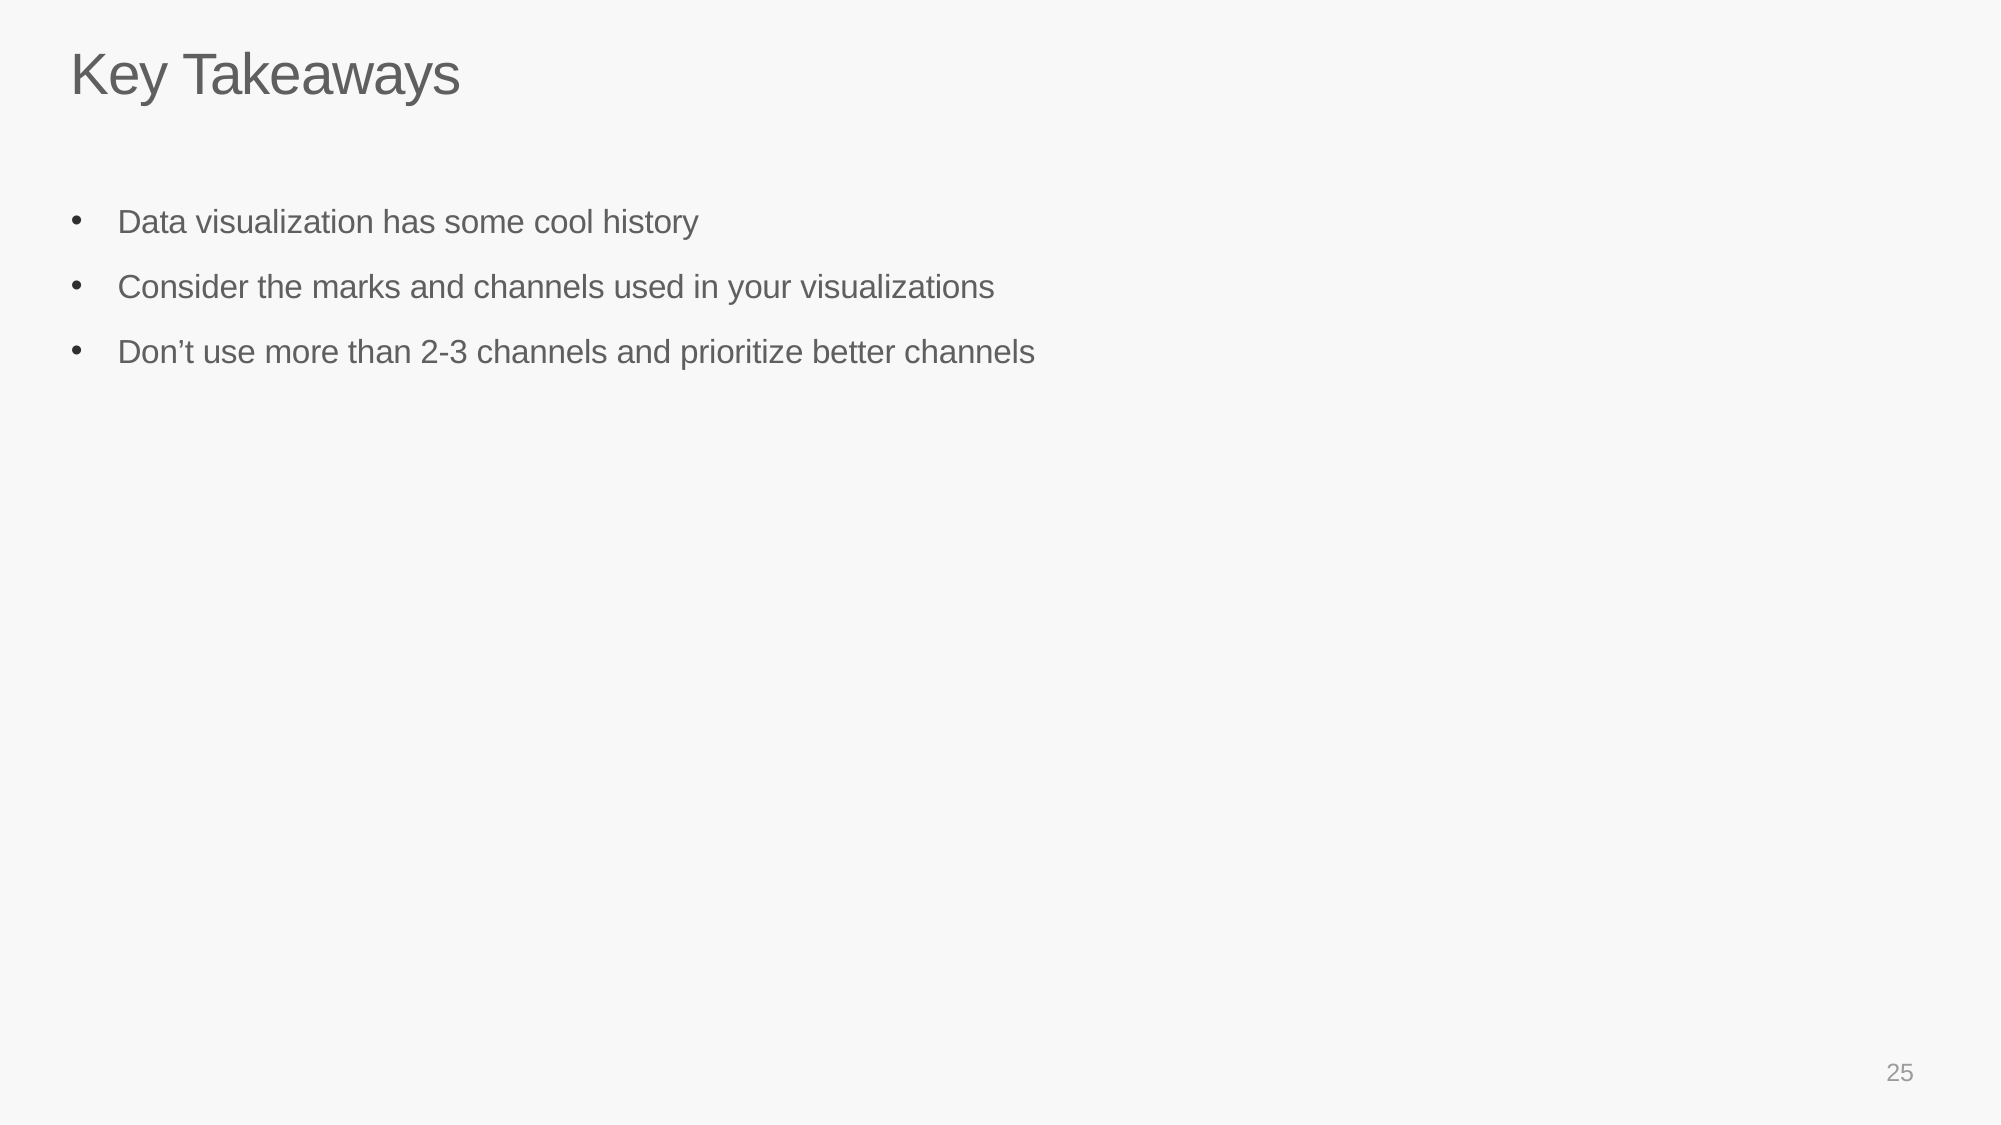

# Key Takeaways
Data visualization has some cool history
Consider the marks and channels used in your visualizations
Don’t use more than 2-3 channels and prioritize better channels
25